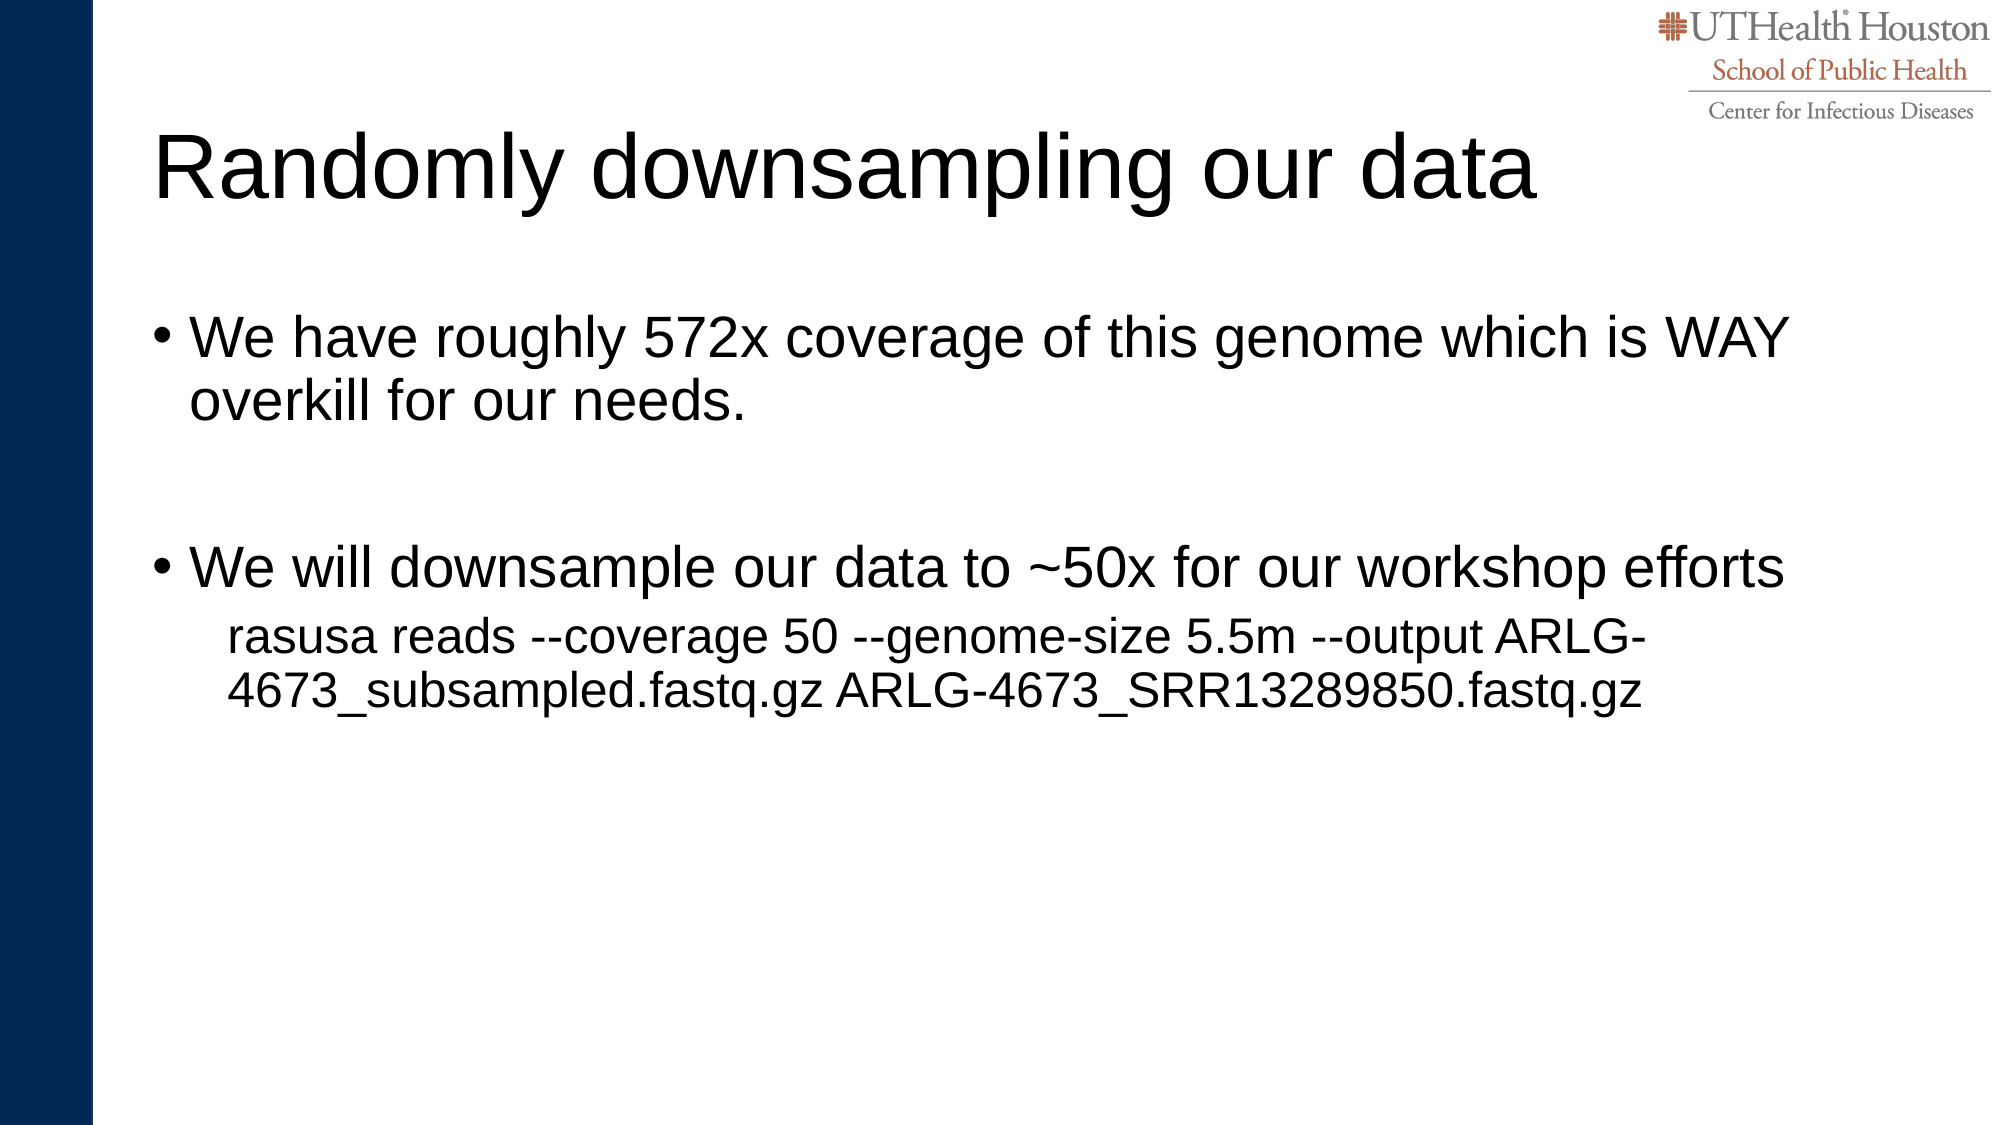

# Randomly downsampling our data
We have roughly 572x coverage of this genome which is WAY overkill for our needs.

We will downsample our data to ~50x for our workshop efforts
rasusa reads --coverage 50 --genome-size 5.5m --output ARLG-4673_subsampled.fastq.gz ARLG-4673_SRR13289850.fastq.gz